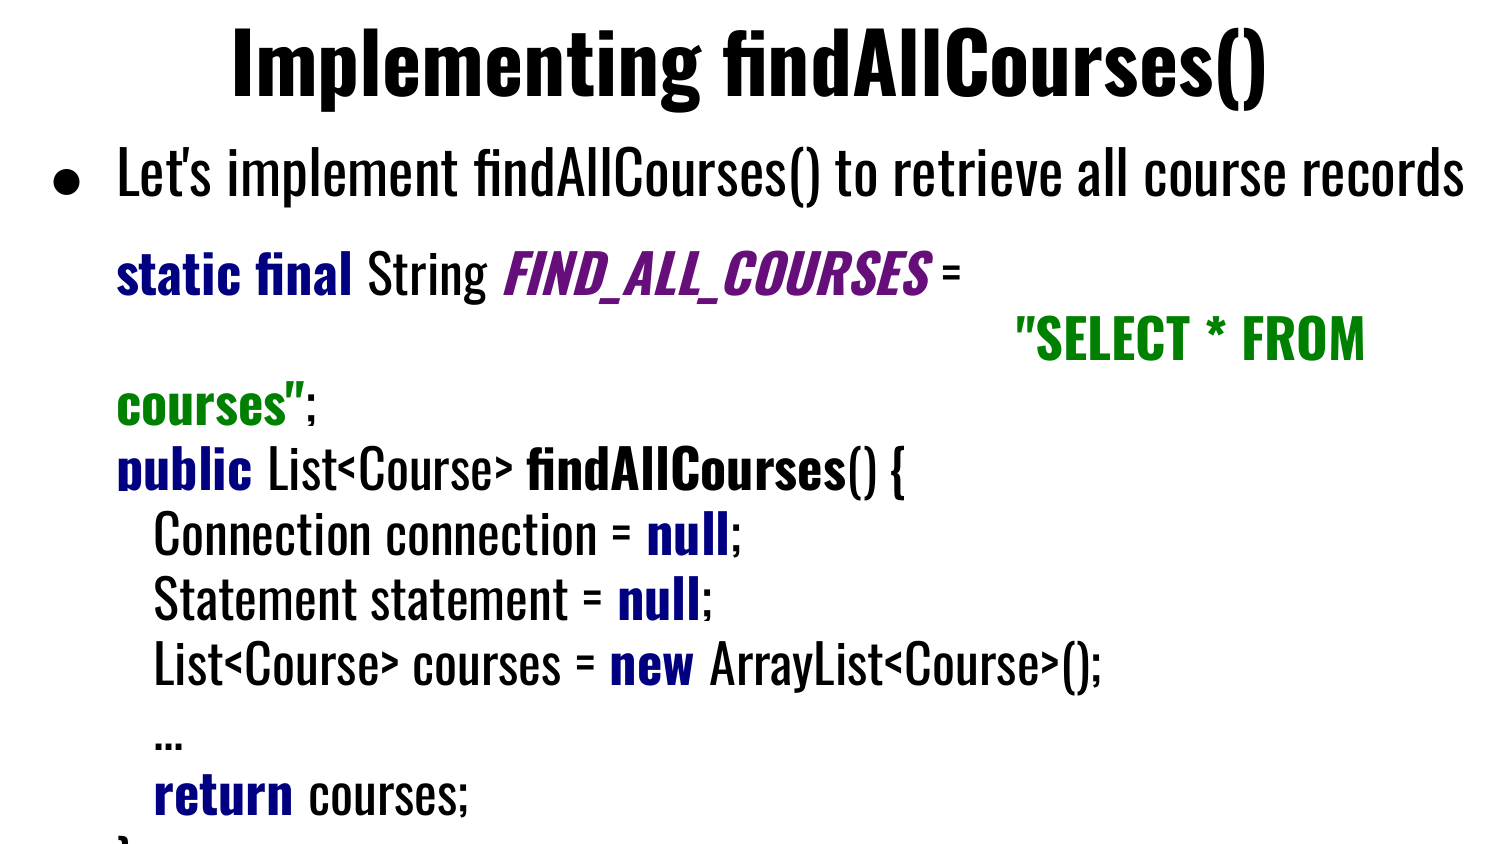

# Implementing findAllCourses()
Let's implement findAllCourses() to retrieve all course records
static final String FIND_ALL_COURSES =
						"SELECT * FROM courses";
public List<Course> findAllCourses() {
   Connection connection = null;
   Statement statement = null;
   List<Course> courses = new ArrayList<Course>();
   ...
   return courses;
}